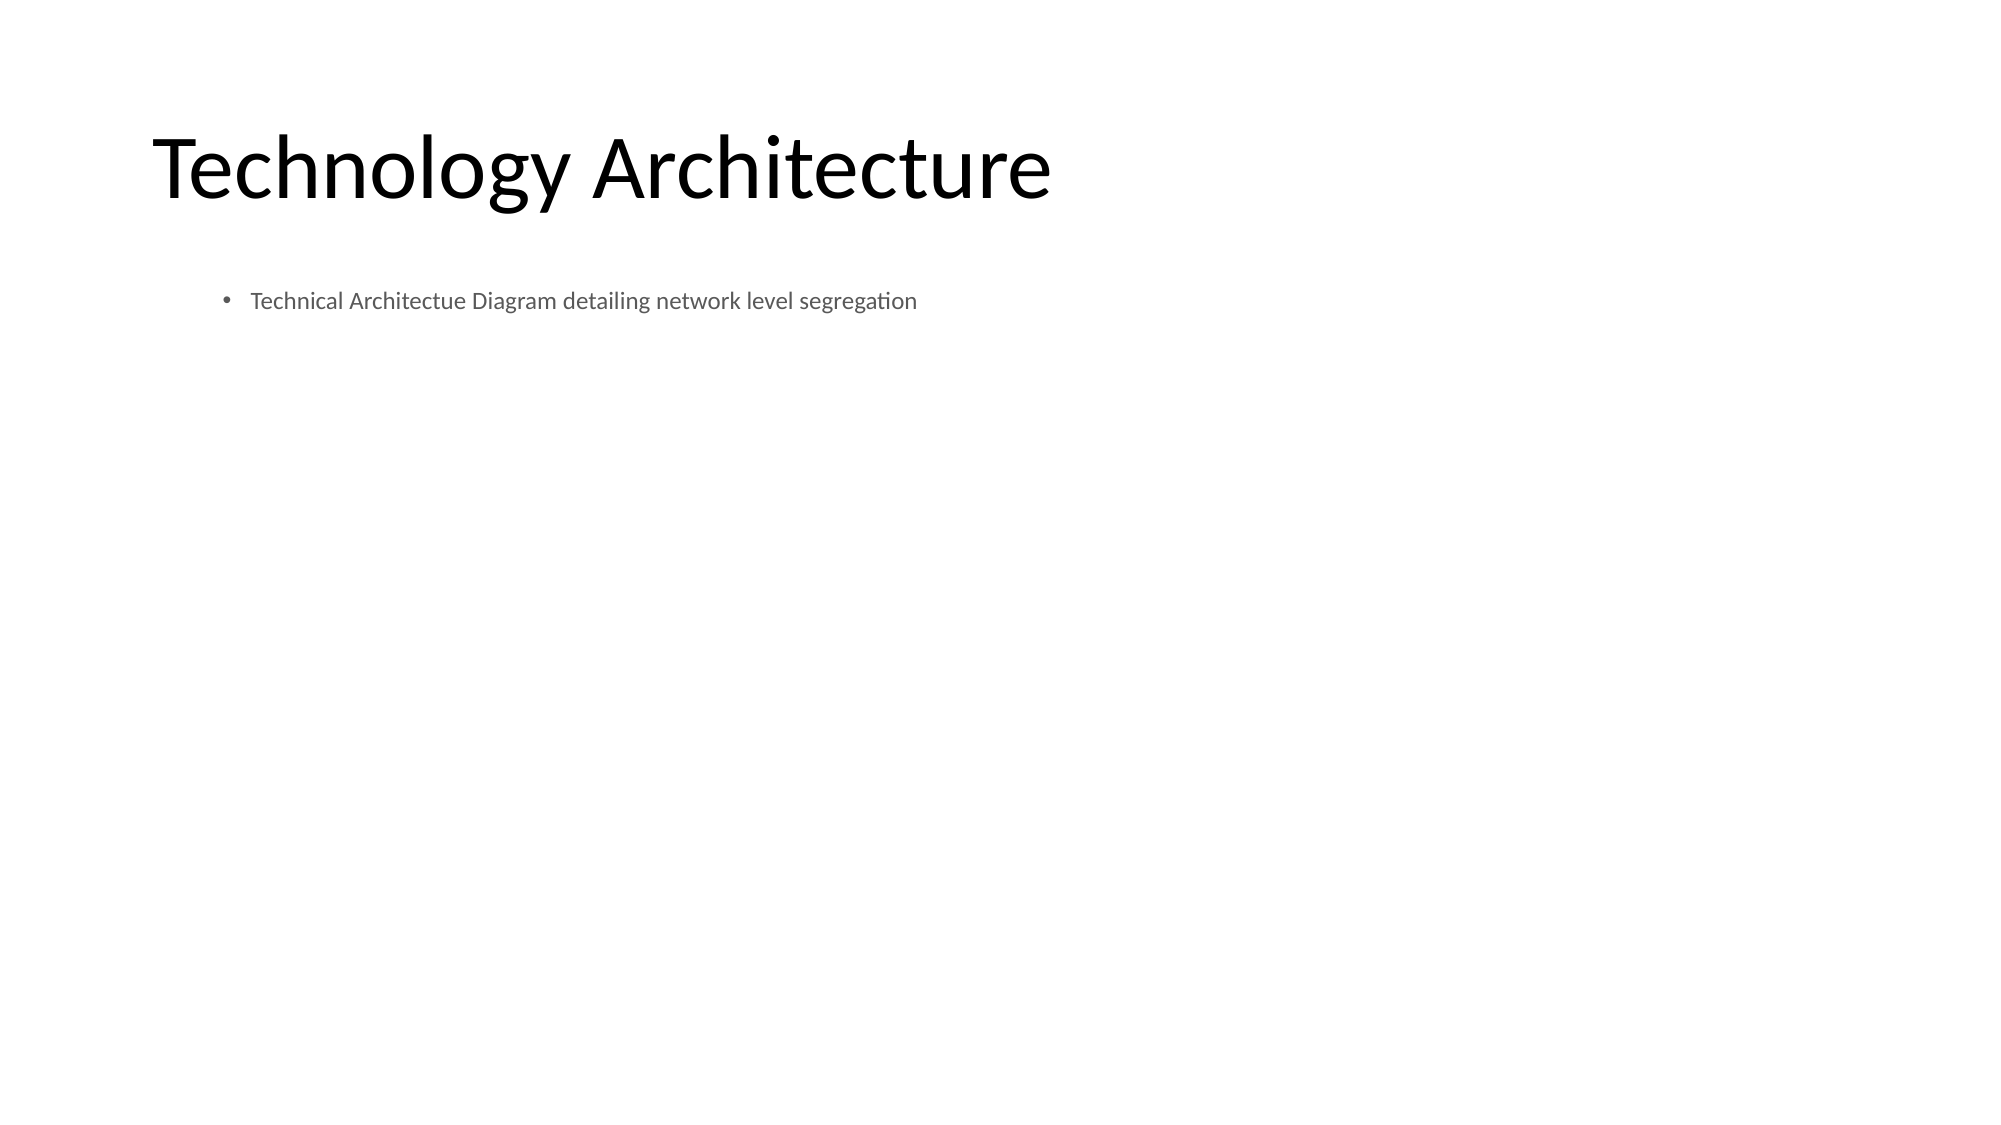

# Technology Architecture
Technical Architectue Diagram detailing network level segregation